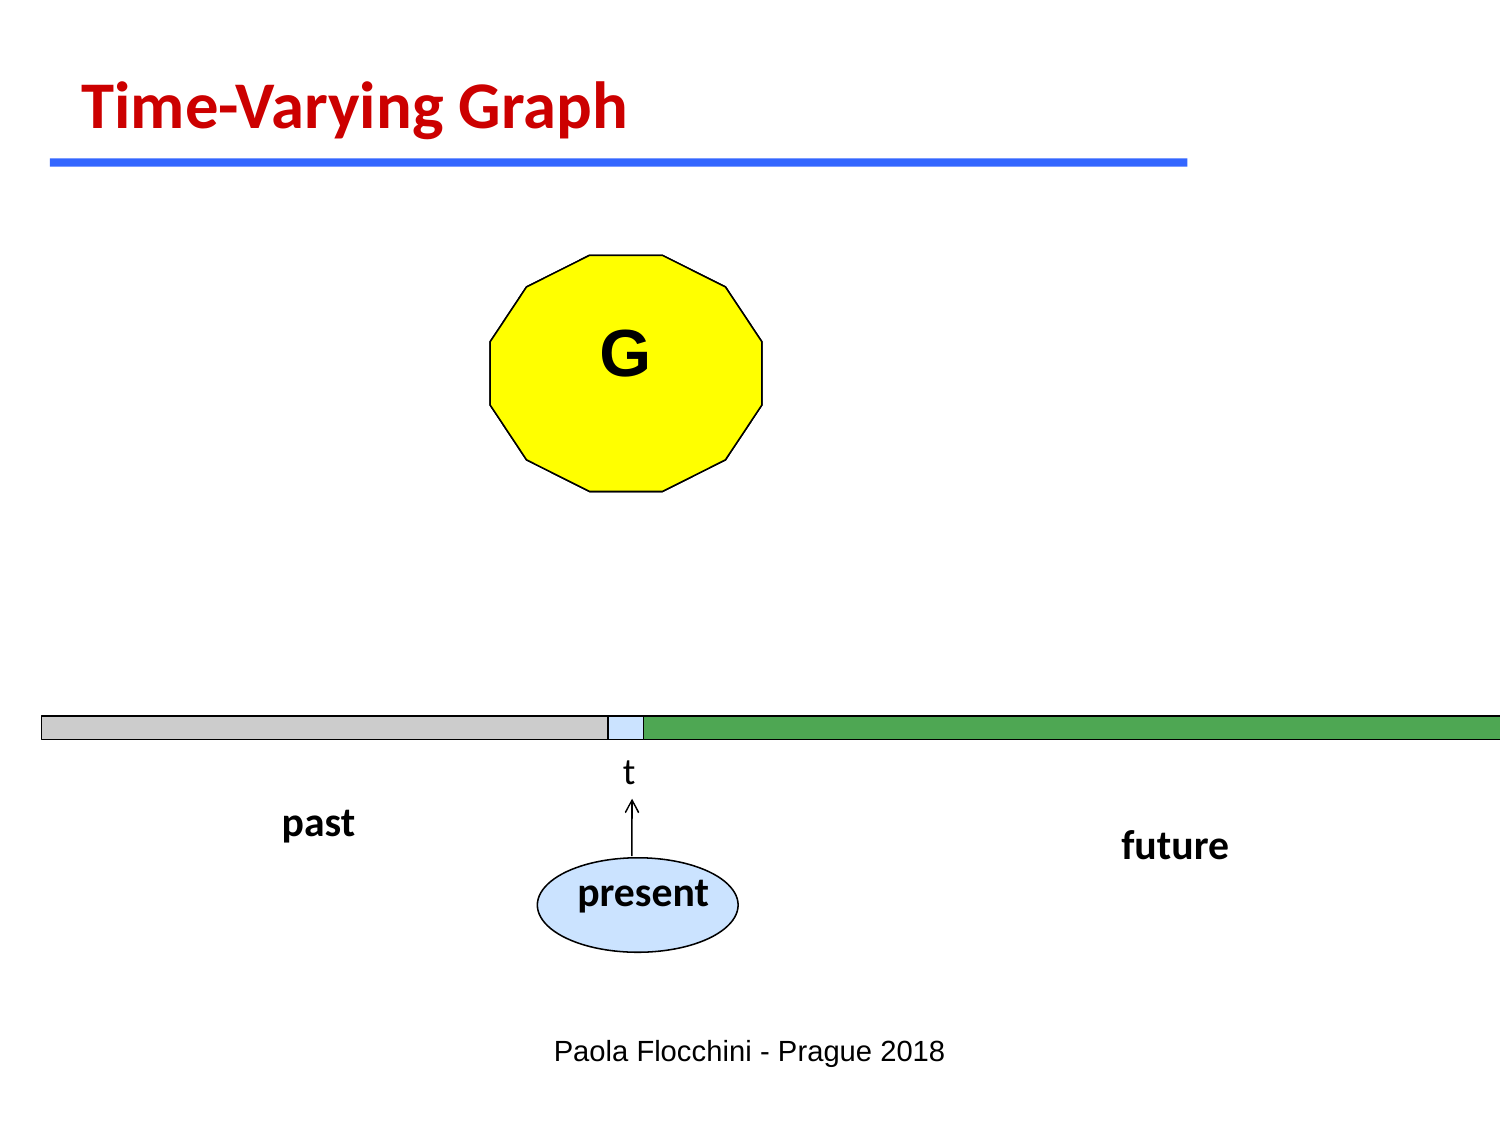

Time-Varying Graph

G
G

t
past

present
future
Paola Flocchini - Prague 2018